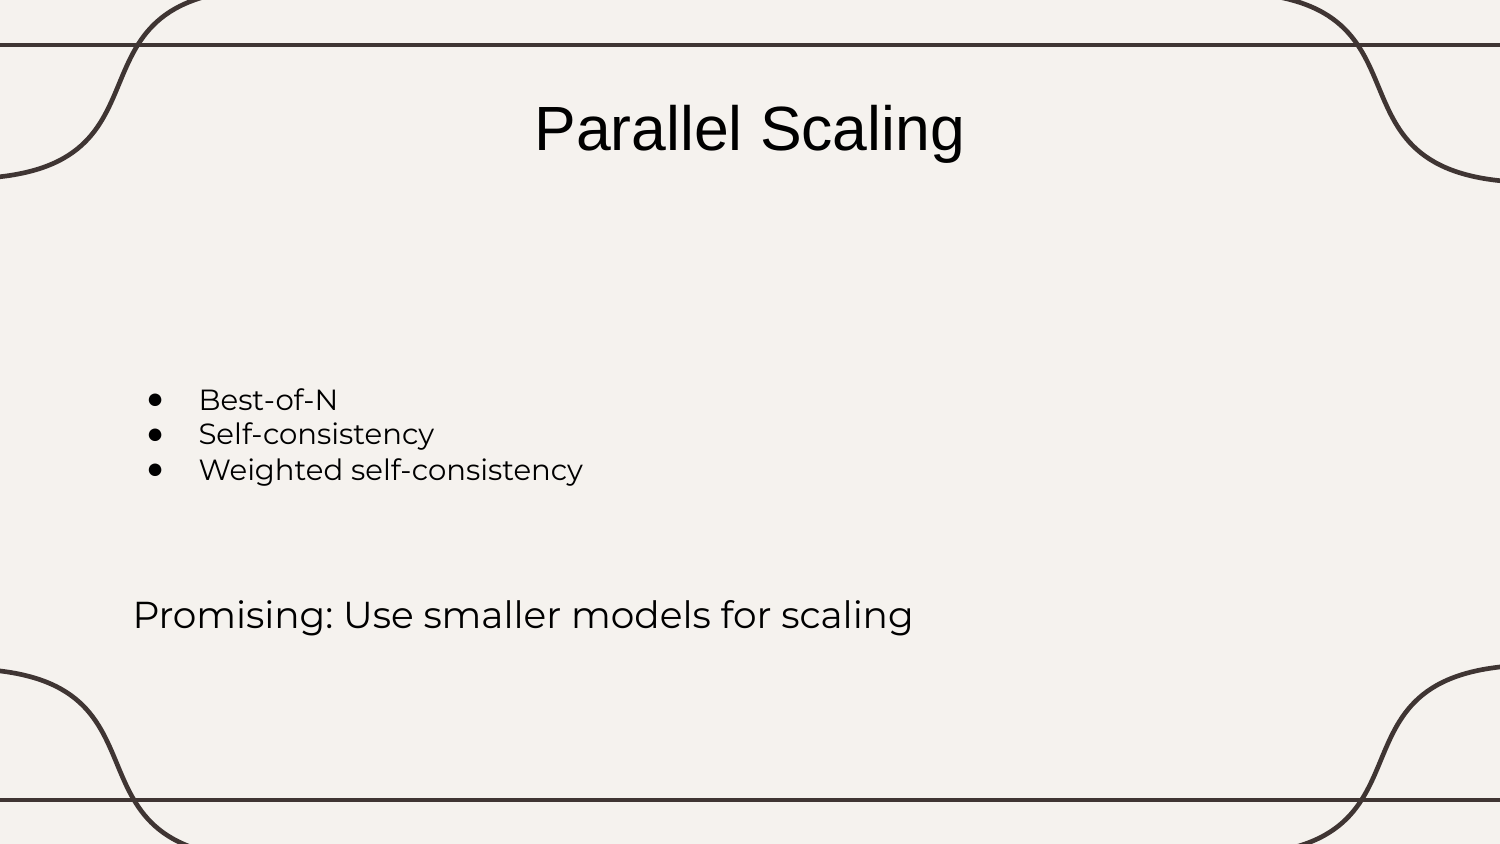

# Parallel Scaling
Best-of-N
Self-consistency
Weighted self-consistency

Promising: Use smaller models for scaling